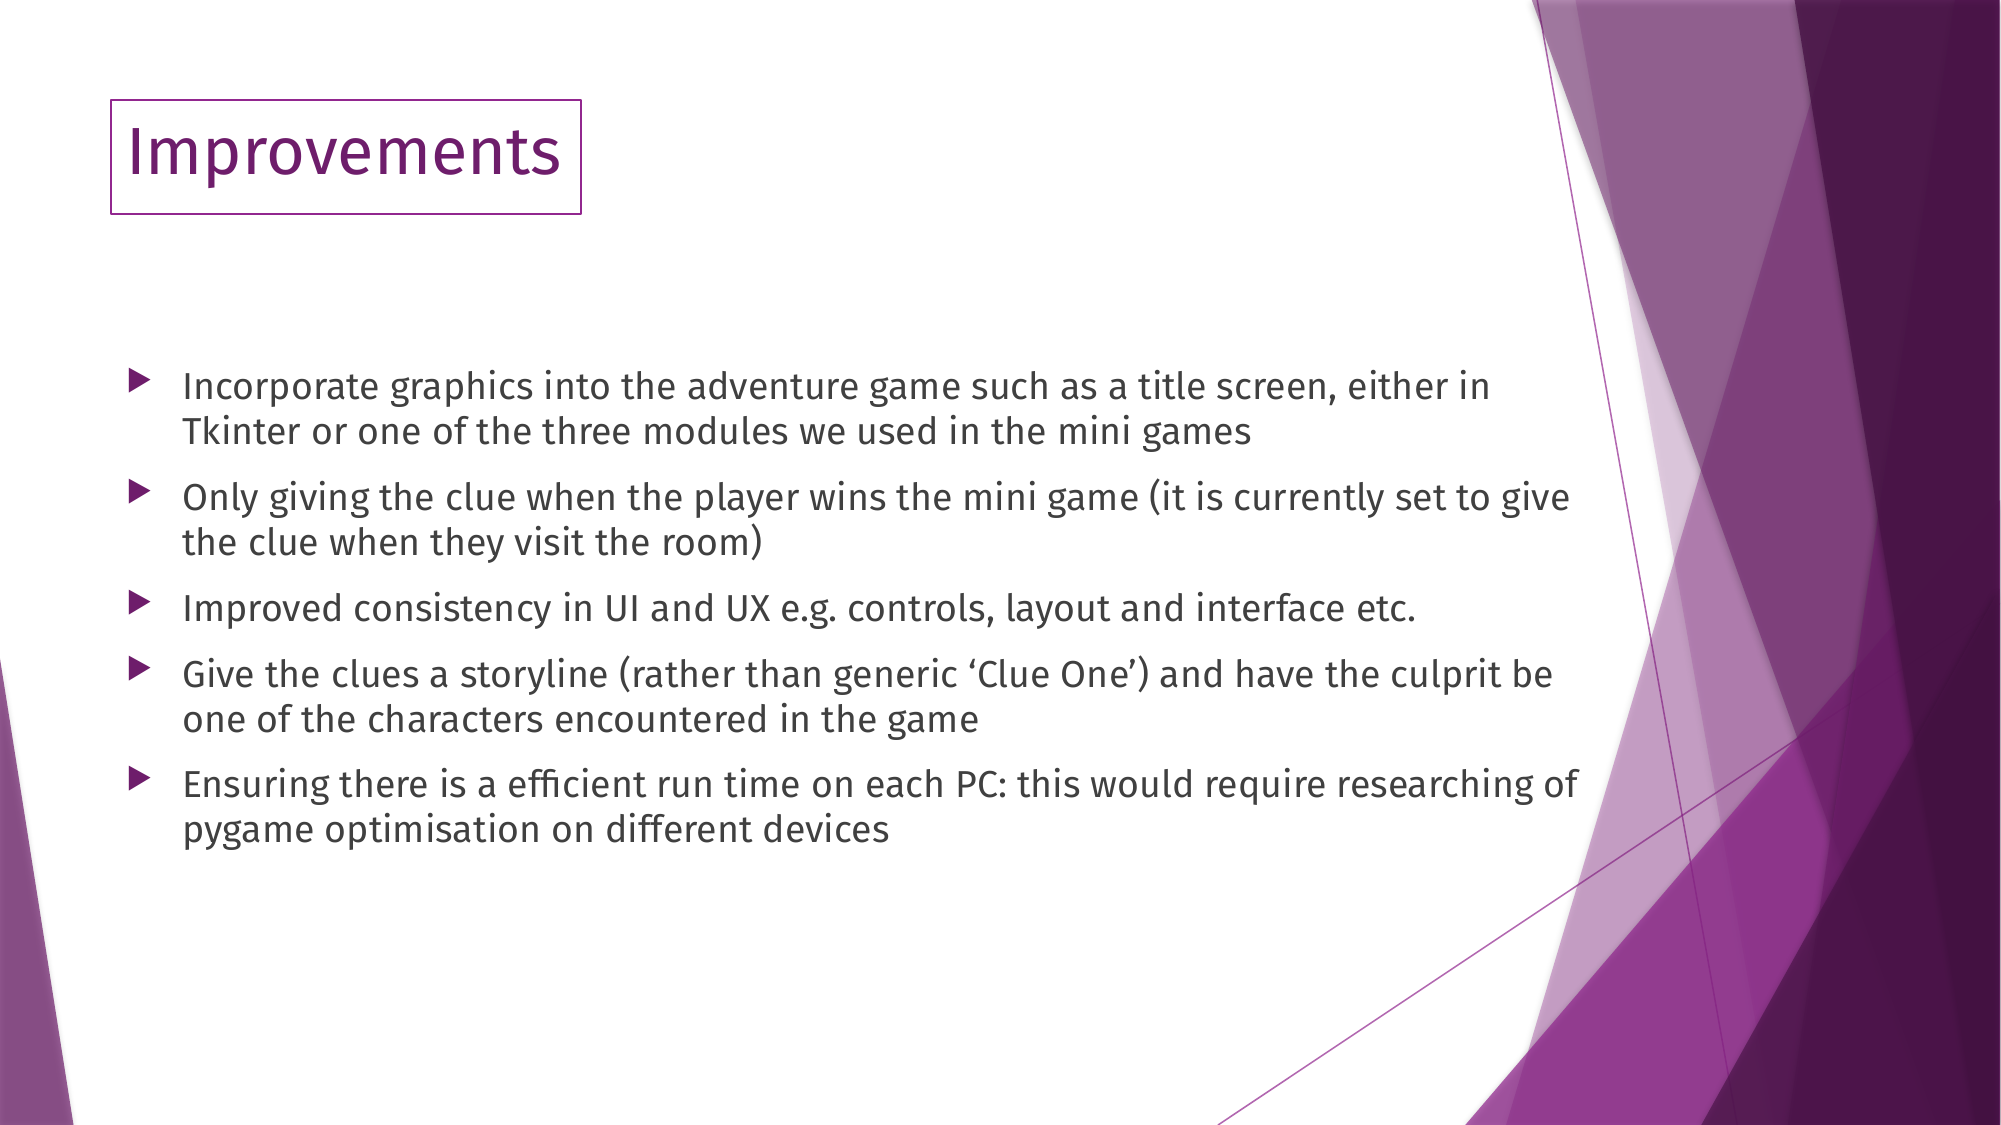

# Improvements
Incorporate graphics into the adventure game such as a title screen, either in Tkinter or one of the three modules we used in the mini games
Only giving the clue when the player wins the mini game (it is currently set to give the clue when they visit the room)
Improved consistency in UI and UX e.g. controls, layout and interface etc.
Give the clues a storyline (rather than generic ‘Clue One’) and have the culprit be one of the characters encountered in the game
Ensuring there is a efficient run time on each PC: this would require researching of pygame optimisation on different devices